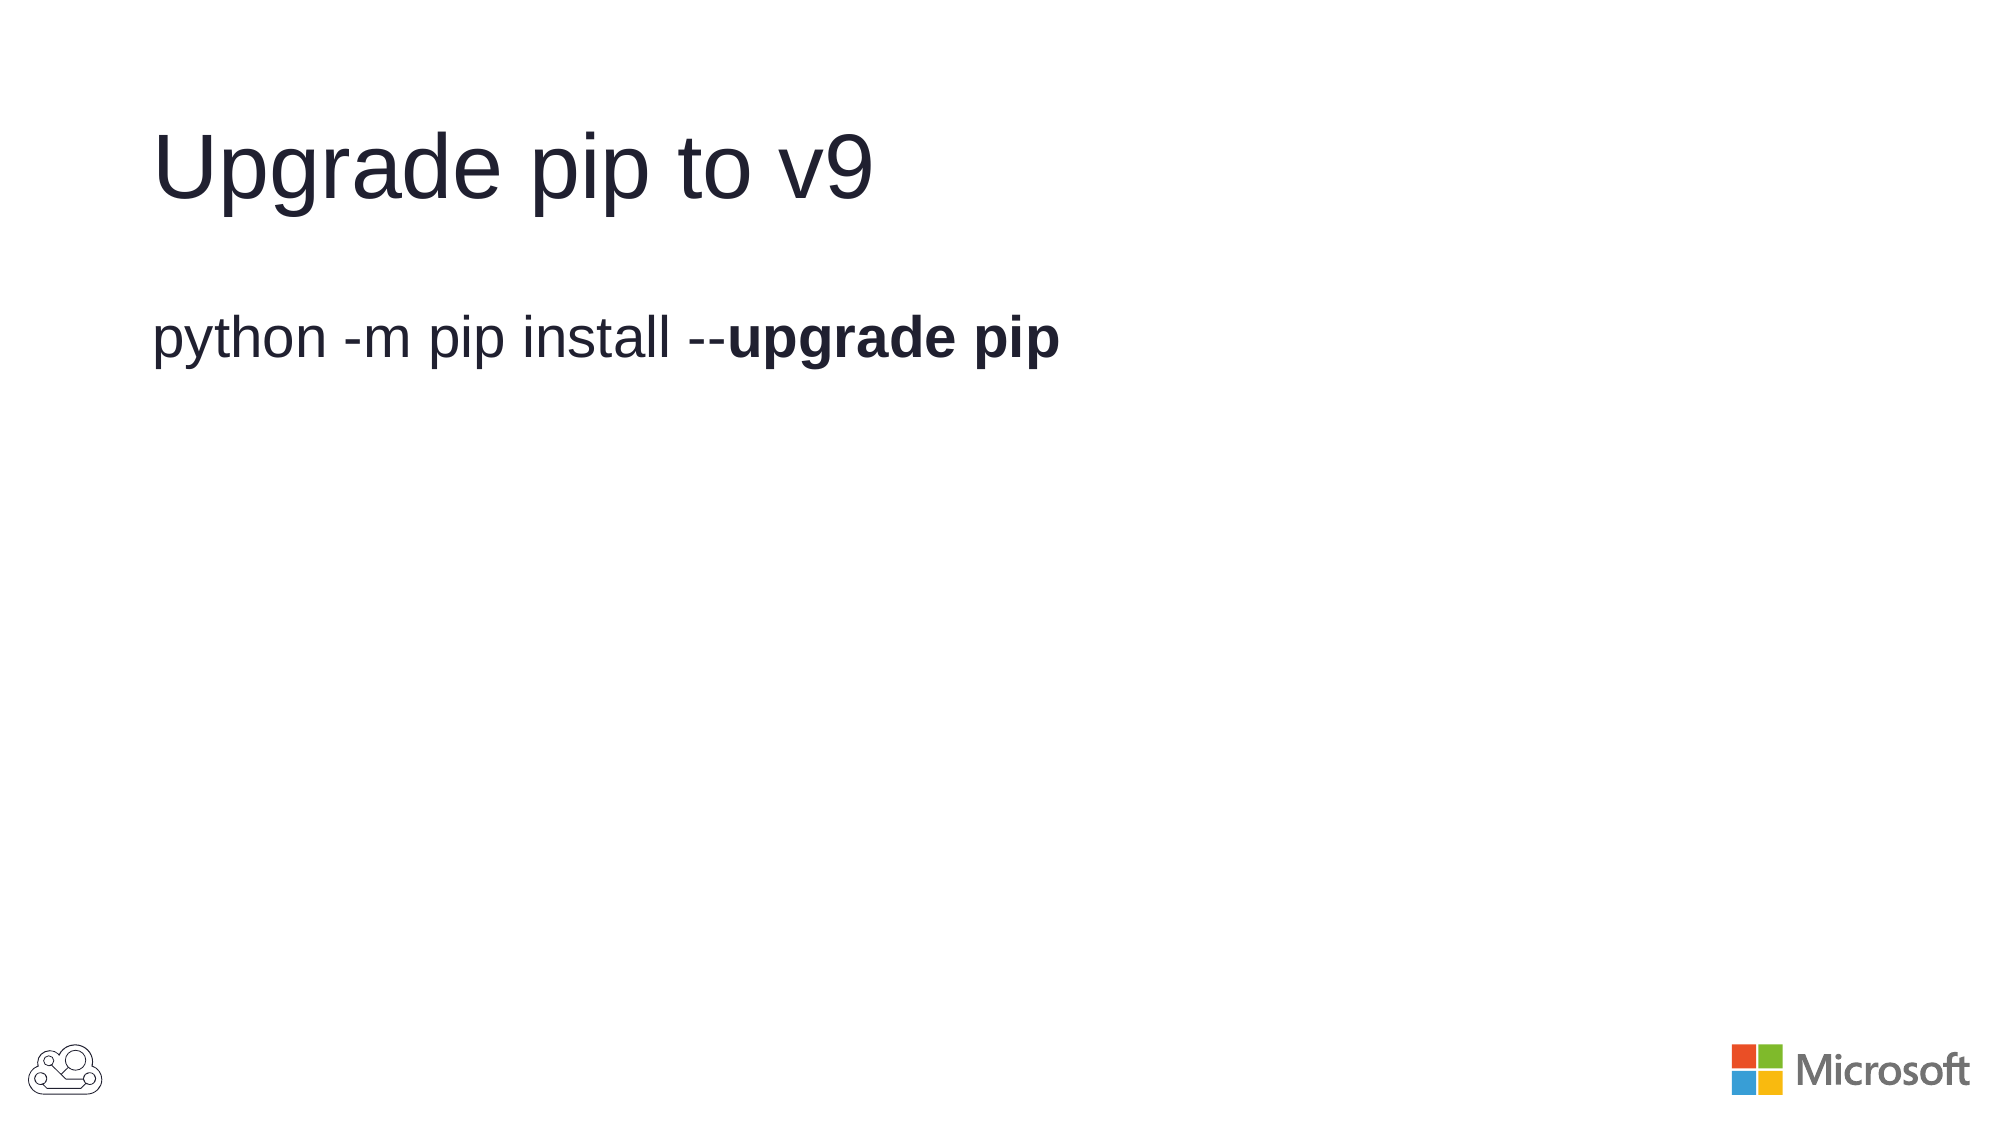

# Upgrade pip to v9
python -m pip install --upgrade pip